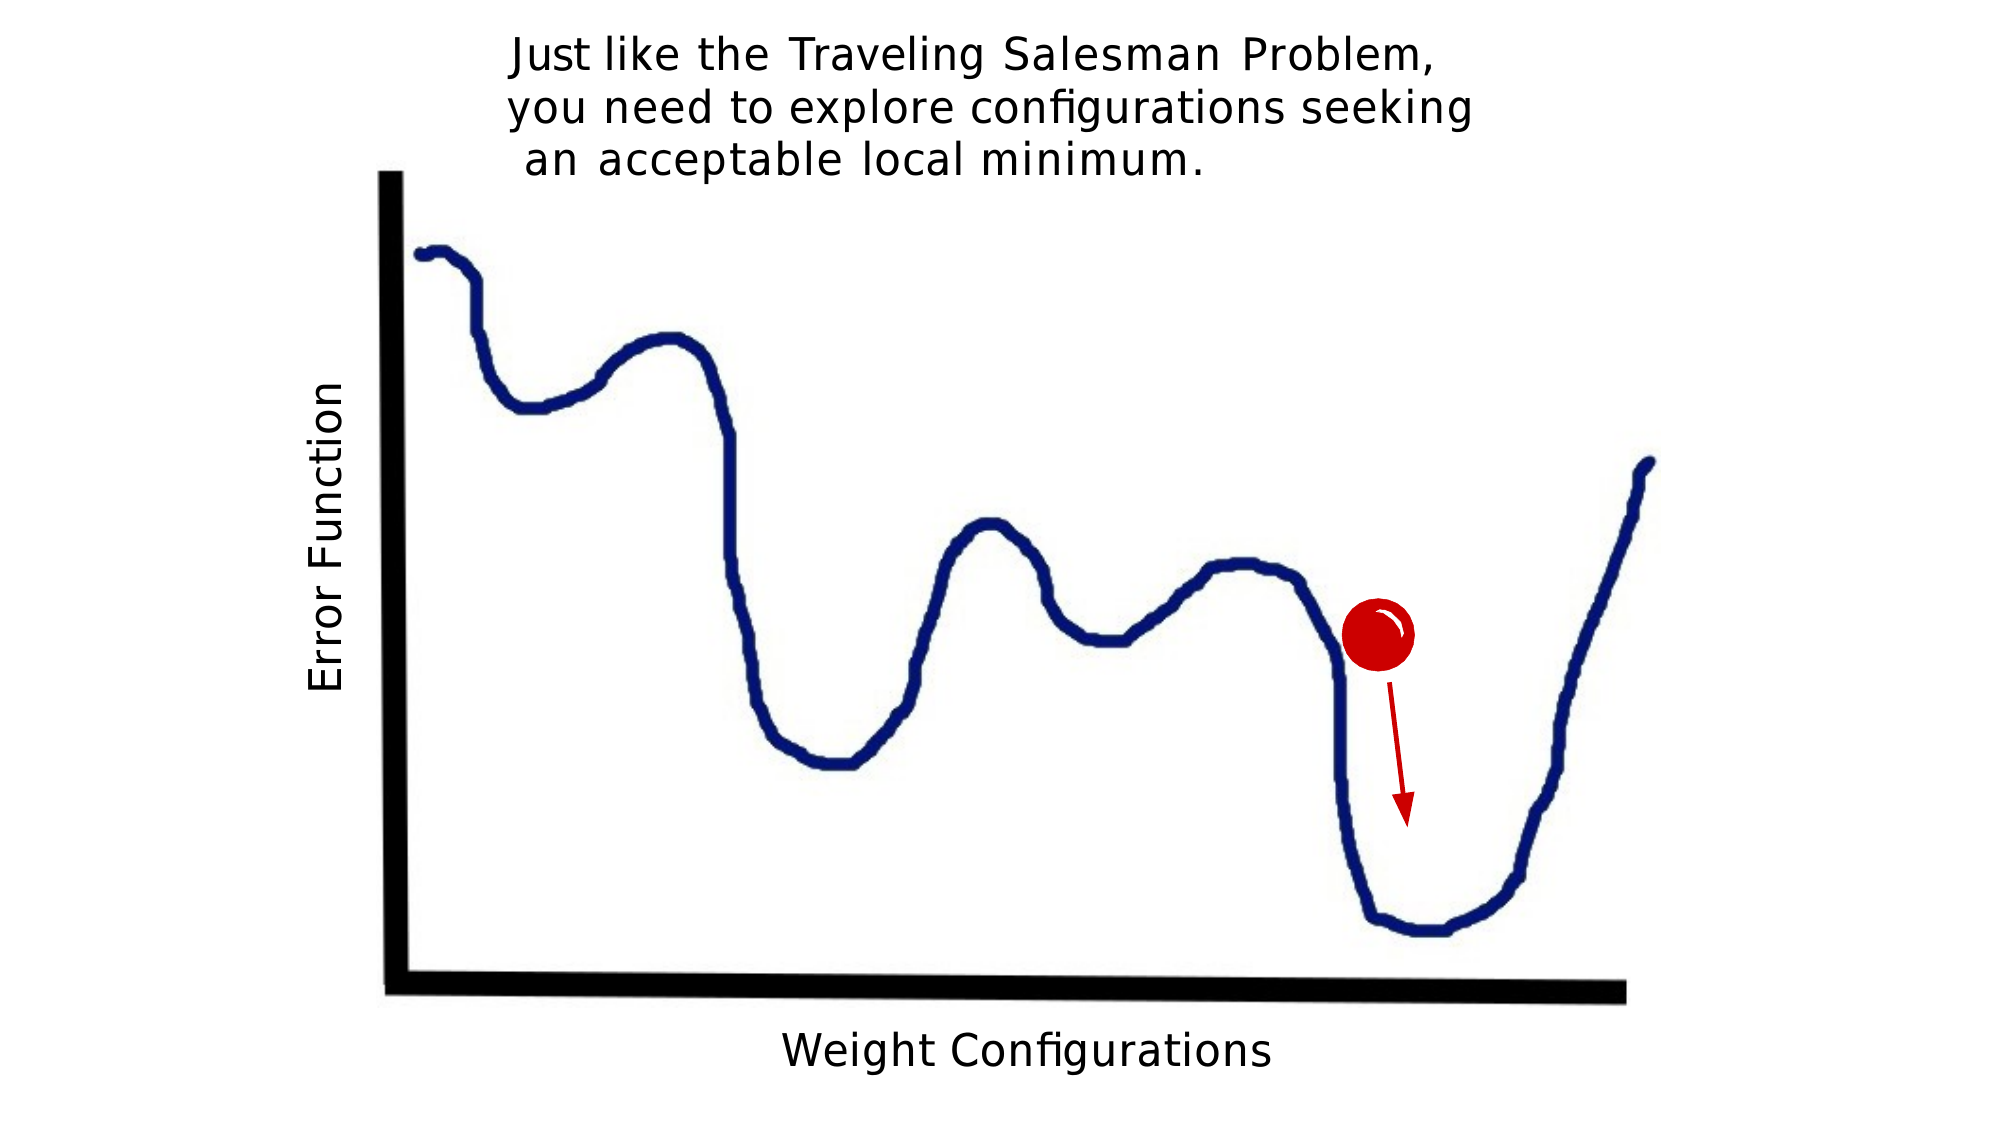

Just like the Traveling Salesman Problem,  you need to explore configurations seeking  an acceptable local minimum.
Error Function

Weight Configurations